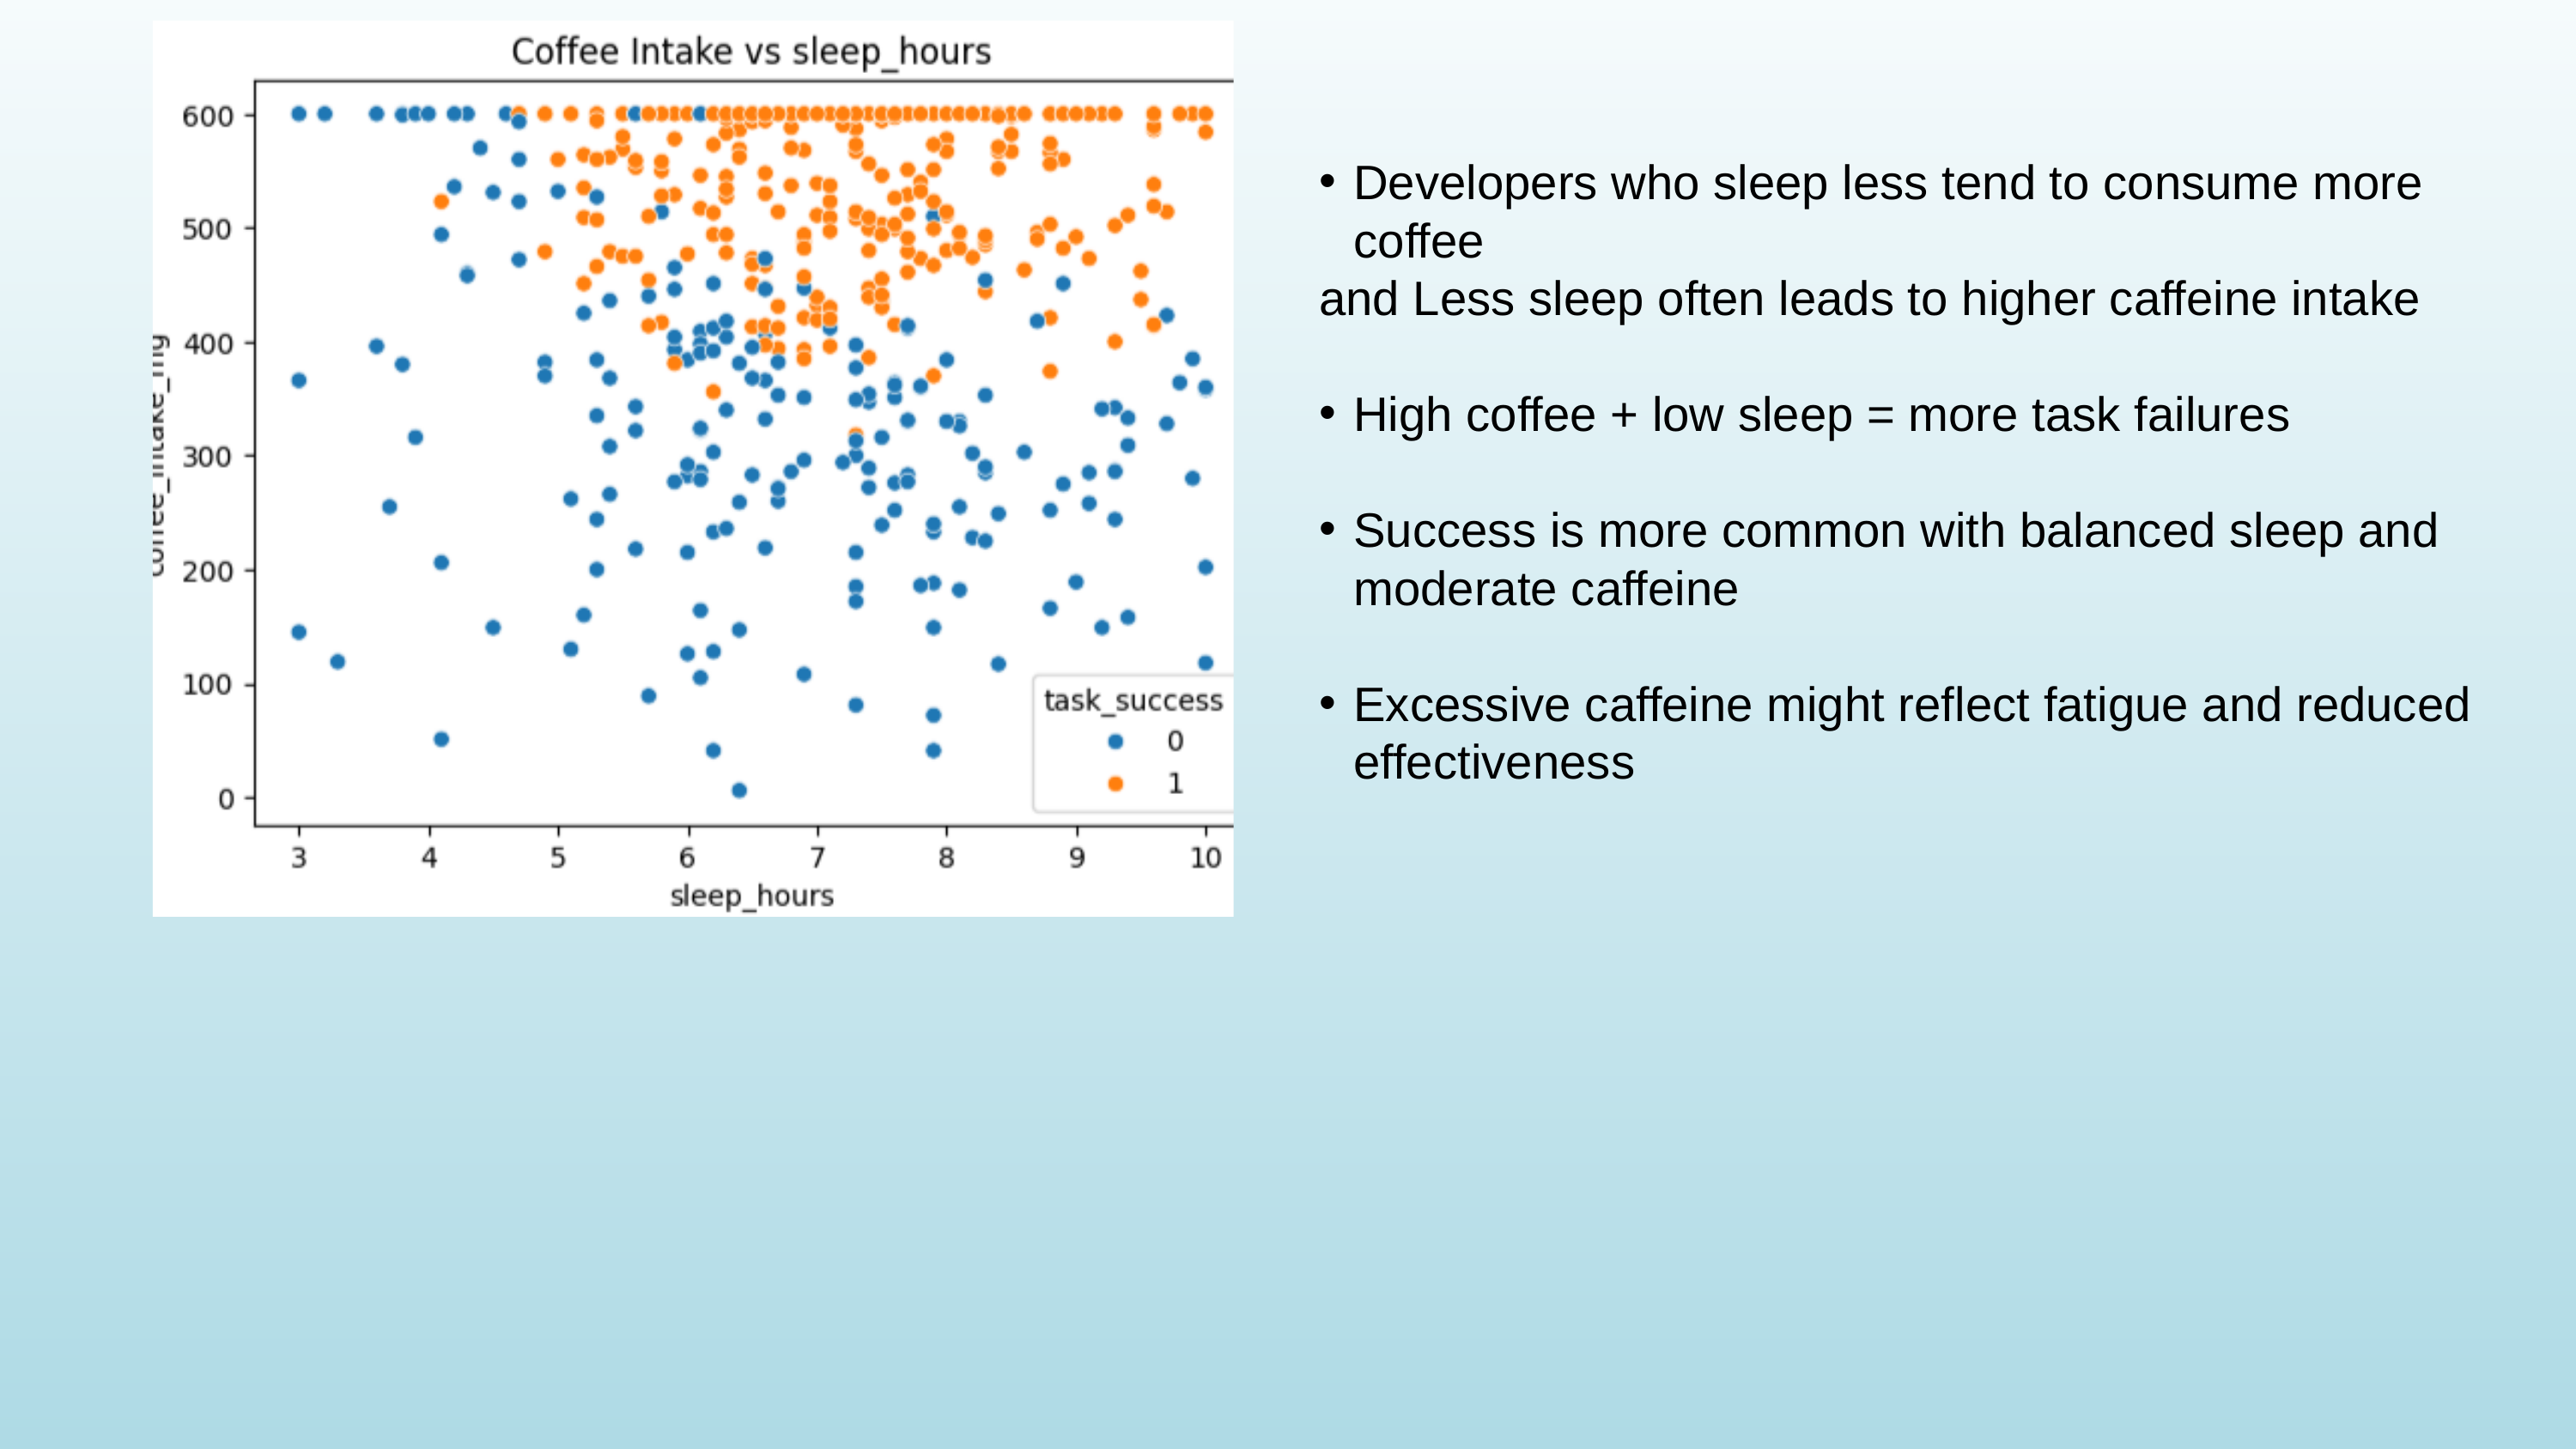

Developers who sleep less tend to consume more coffee
and Less sleep often leads to higher caffeine intake

High coffee + low sleep = more task failures

Success is more common with balanced sleep and moderate caffeine

Excessive caffeine might reflect fatigue and reduced effectiveness